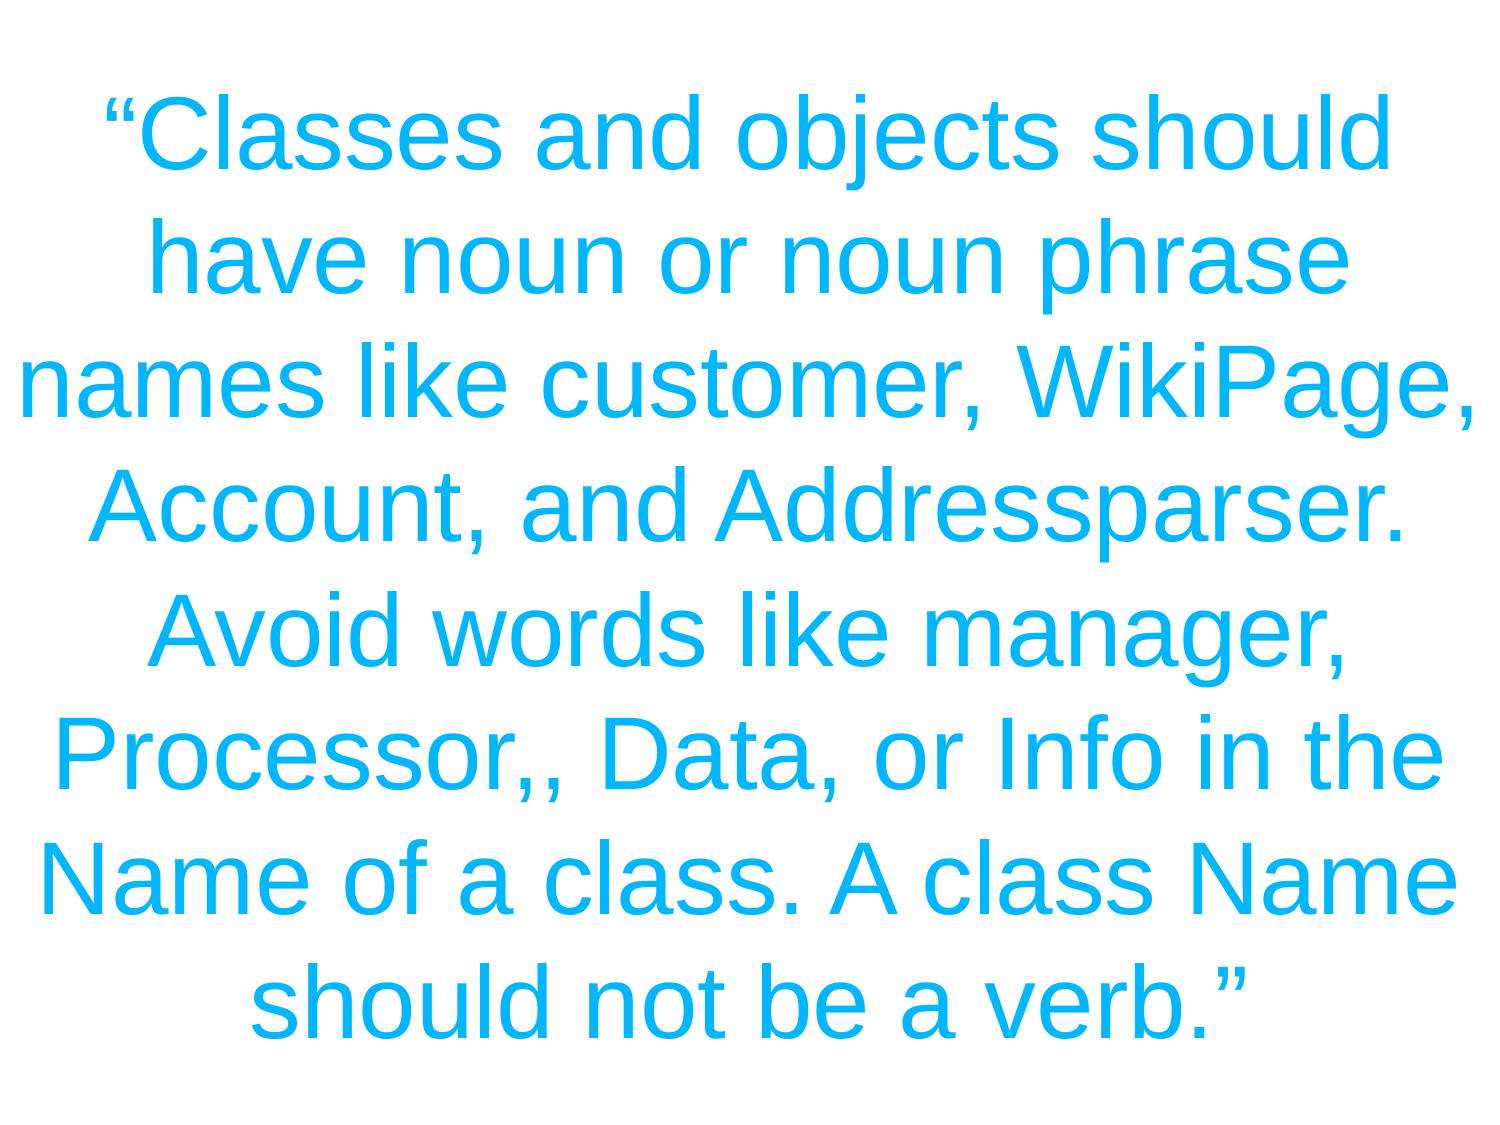

# “Classes and objects should have noun or noun phrase names like customer, WikiPage, Account, and Addressparser. Avoid words like manager, Processor,, Data, or Info in the Name of a class. A class Name should not be a verb.”